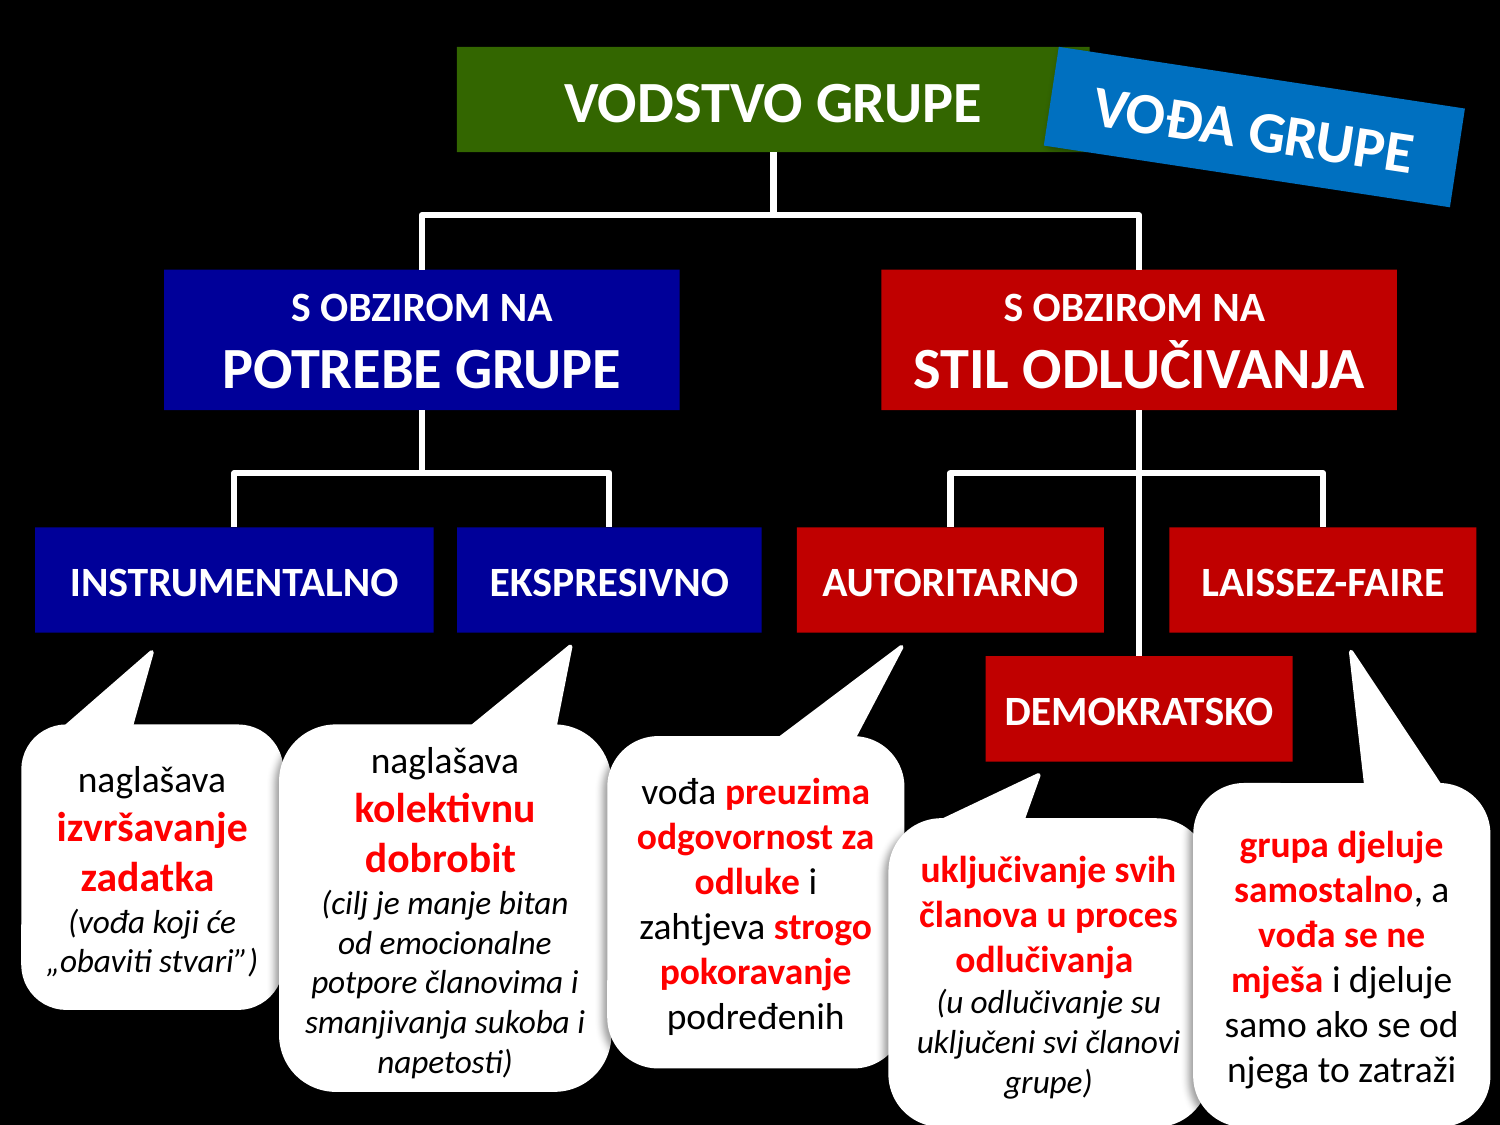

VODSTVO GRUPE
VOĐA GRUPE
S OBZIROM NA POTREBE GRUPE
S OBZIROM NA
STIL ODLUČIVANJA
INSTRUMENTALNO
EKSPRESIVNO
AUTORITARNO
LAISSEZ-FAIRE
DEMOKRATSKO
naglašava izvršavanje zadatka
(vođa koji će „obaviti stvari”)
naglašava kolektivnu dobrobit
(cilj je manje bitan od emocionalne potpore članovima i smanjivanja sukoba i napetosti)
vođa preuzima odgovornost za odluke i zahtjeva strogo pokoravanje podređenih
grupa djeluje samostalno, a vođa se ne mješa i djeluje samo ako se od njega to zatraži
uključivanje svih članova u proces odlučivanja
(u odlučivanje su uključeni svi članovi grupe)